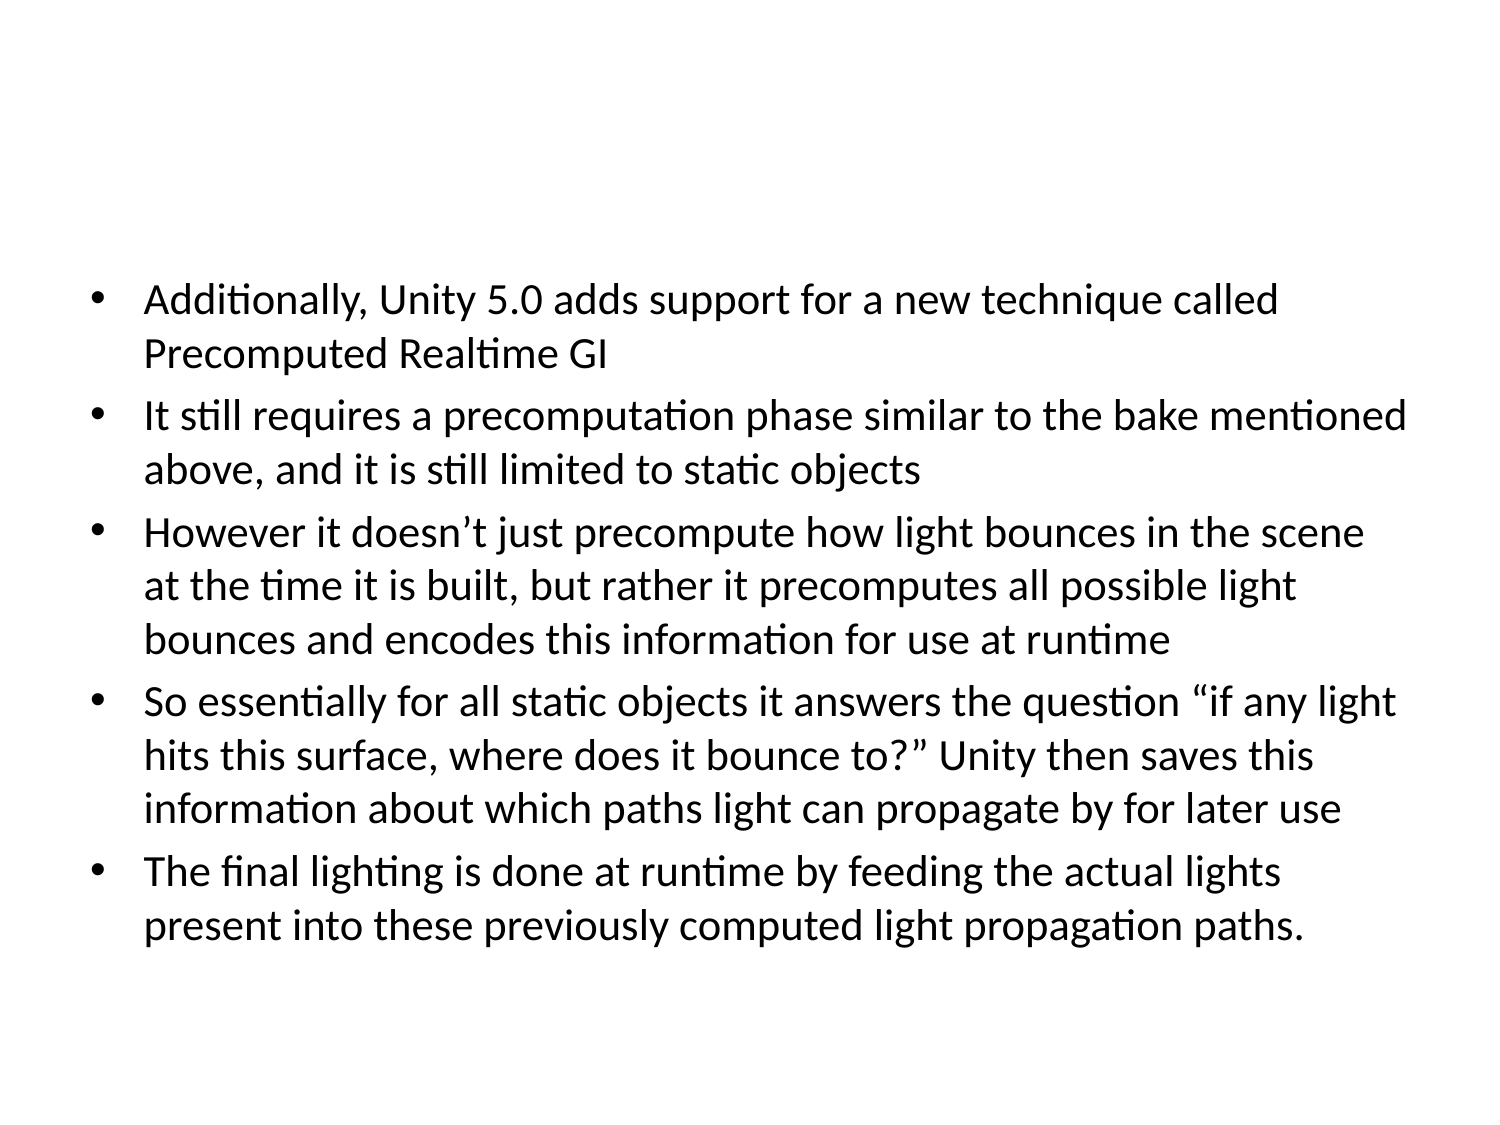

#
Additionally, Unity 5.0 adds support for a new technique called Precomputed Realtime GI
It still requires a precomputation phase similar to the bake mentioned above, and it is still limited to static objects
However it doesn’t just precompute how light bounces in the scene at the time it is built, but rather it precomputes all possible light bounces and encodes this information for use at runtime
So essentially for all static objects it answers the question “if any light hits this surface, where does it bounce to?” Unity then saves this information about which paths light can propagate by for later use
The final lighting is done at runtime by feeding the actual lights present into these previously computed light propagation paths.